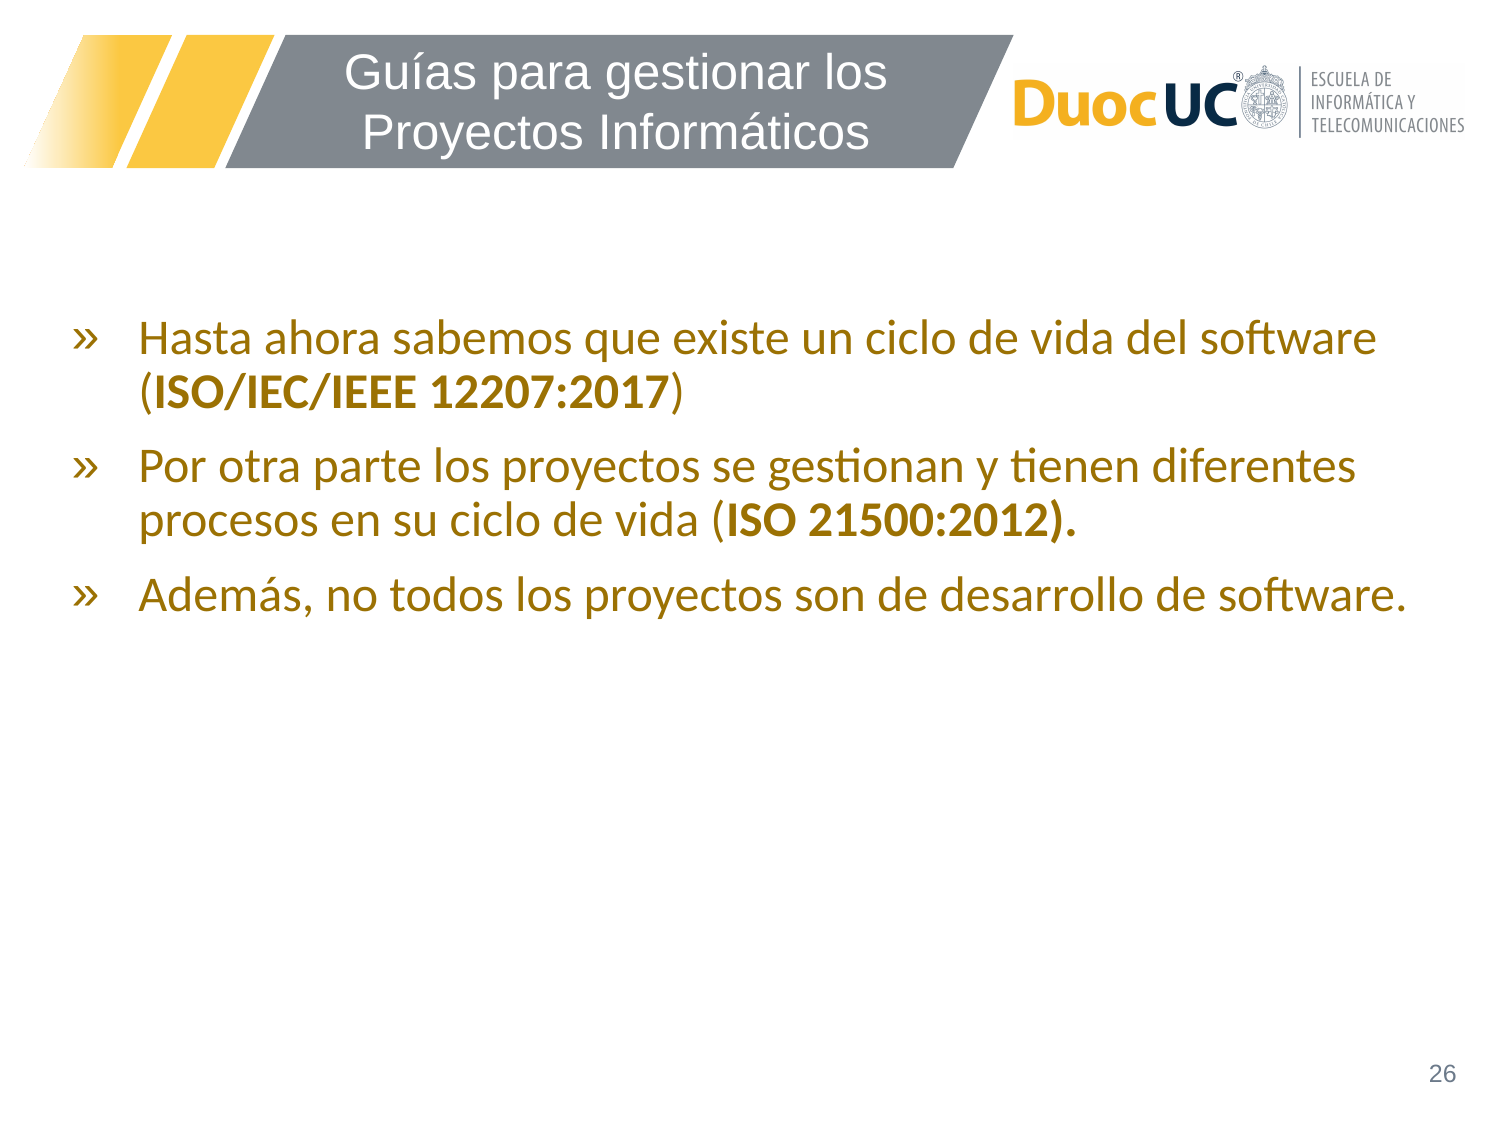

Guías para gestionar los Proyectos Informáticos
Hasta ahora sabemos que existe un ciclo de vida del software (ISO/IEC/IEEE 12207:2017)
Por otra parte los proyectos se gestionan y tienen diferentes procesos en su ciclo de vida (ISO 21500:2012).
Además, no todos los proyectos son de desarrollo de software.